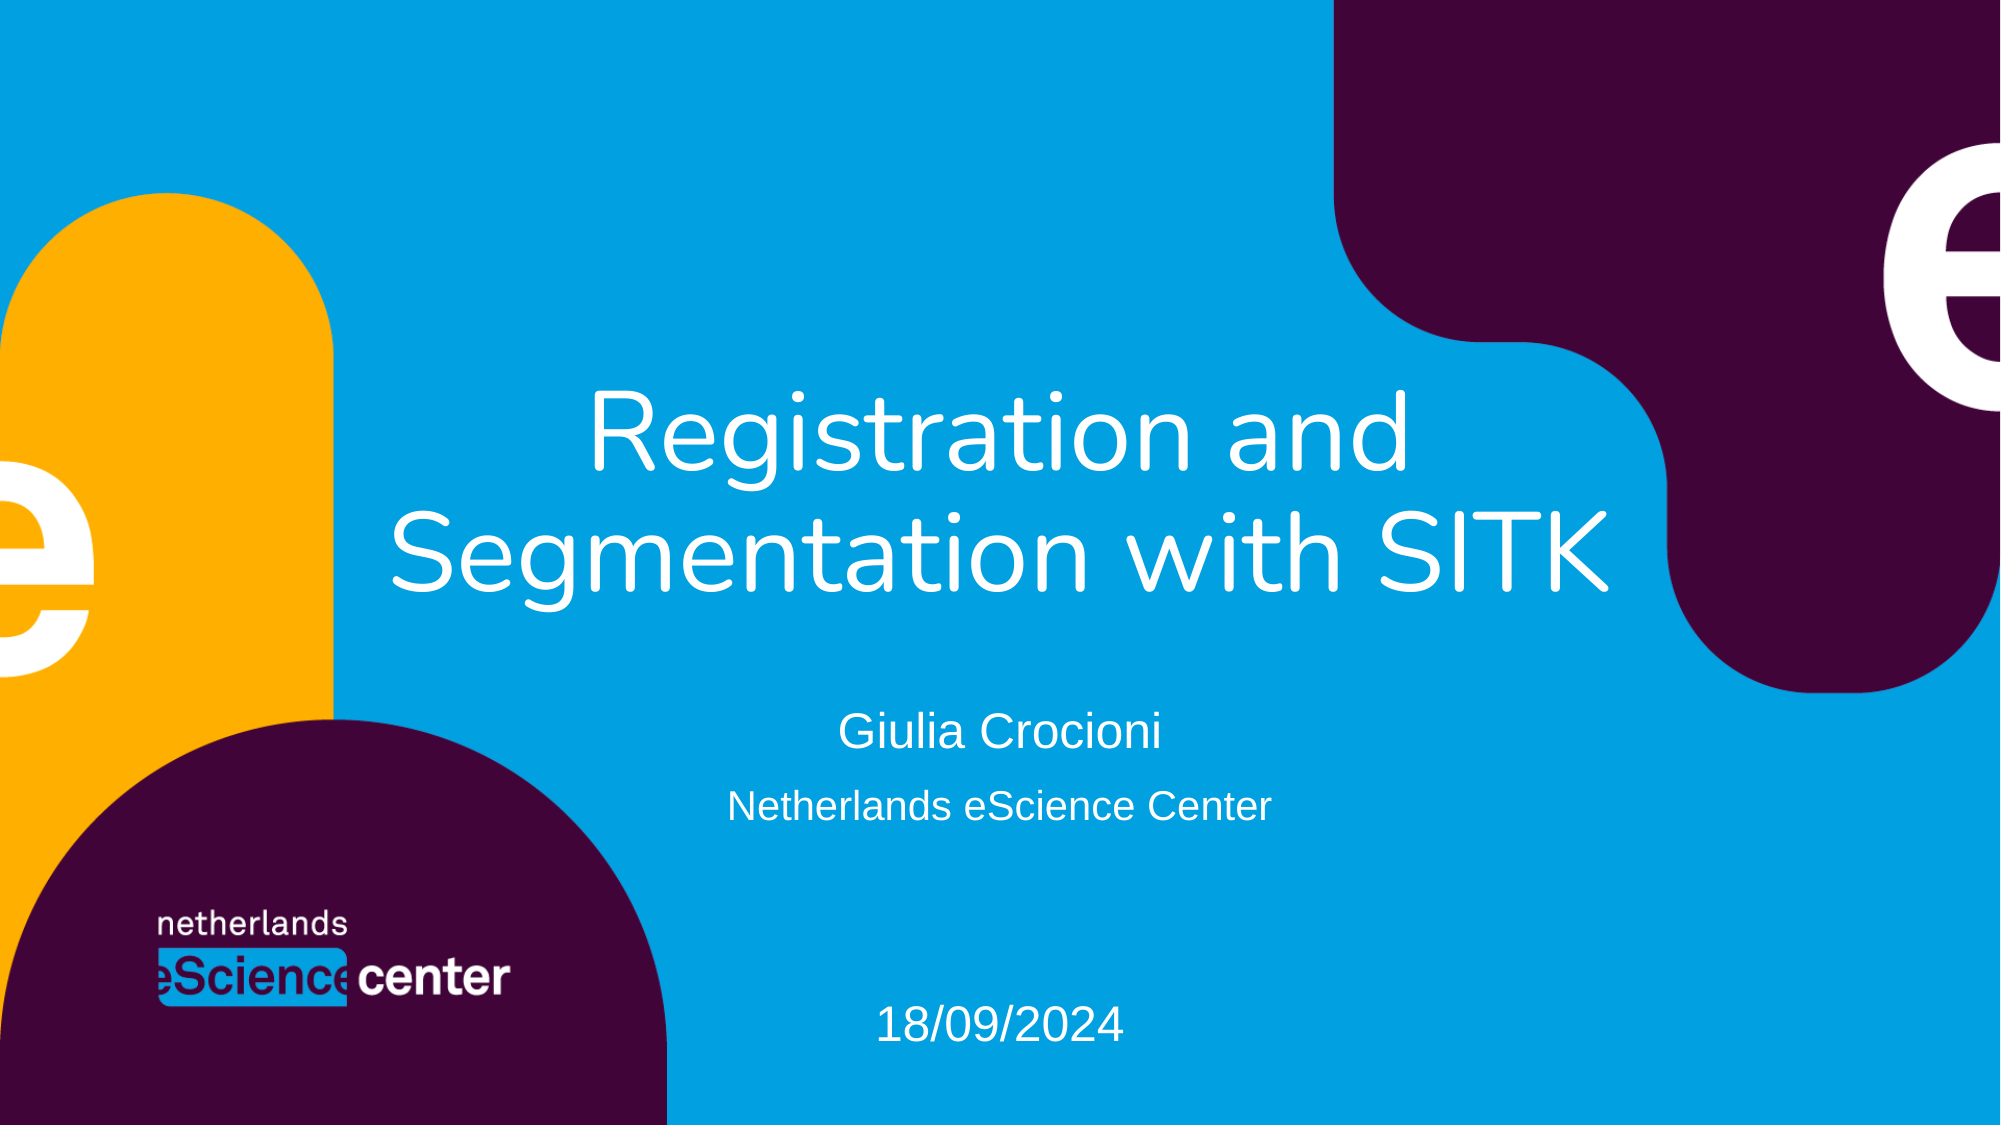

# Registration and Segmentation with SITK
Giulia Crocioni
Netherlands eScience Center

18/09/2024